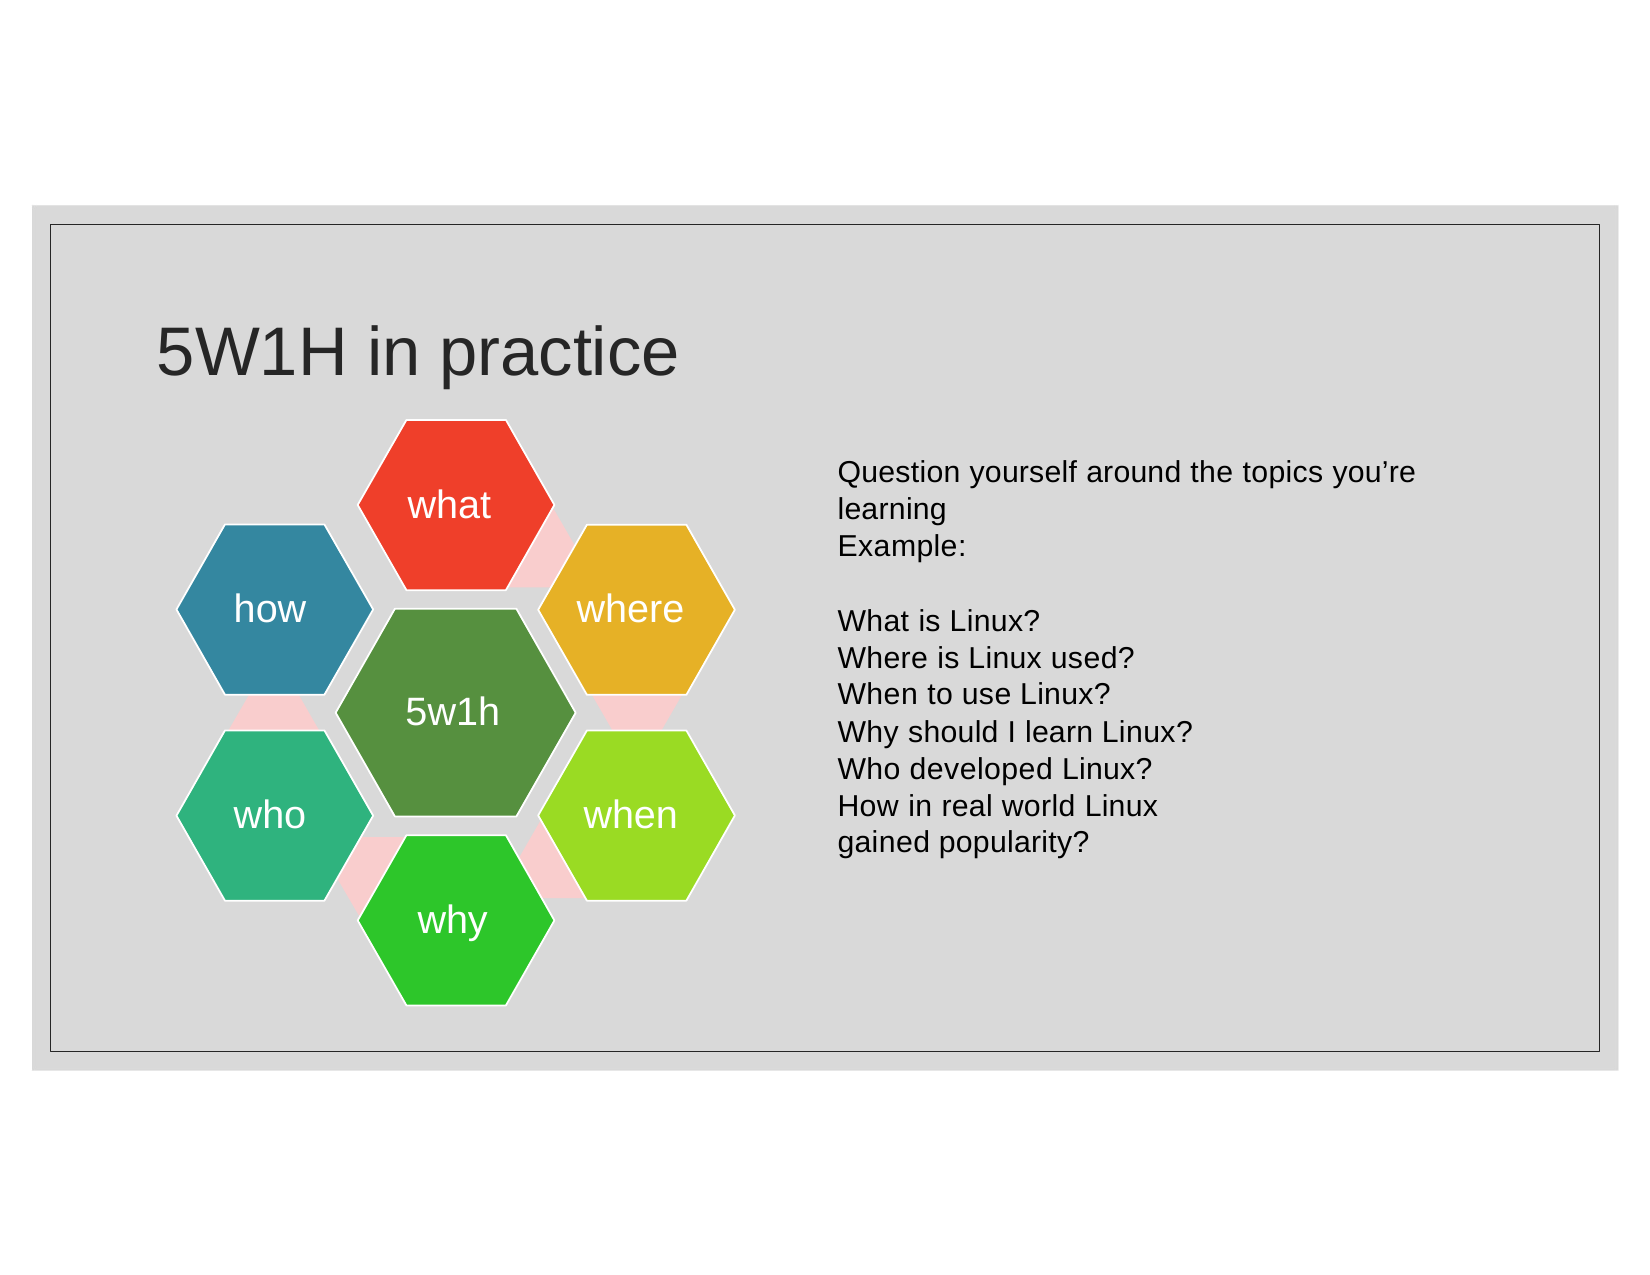

# 5W1H in practice

Question yourself around the topics you’re  learning
Example:
what

how
where
What is Linux?  Where is Linux used?  When to use Linux?
Why should I learn Linux?  Who developed Linux?
How in real world Linux gained popularity?

5w1h

who
when

why